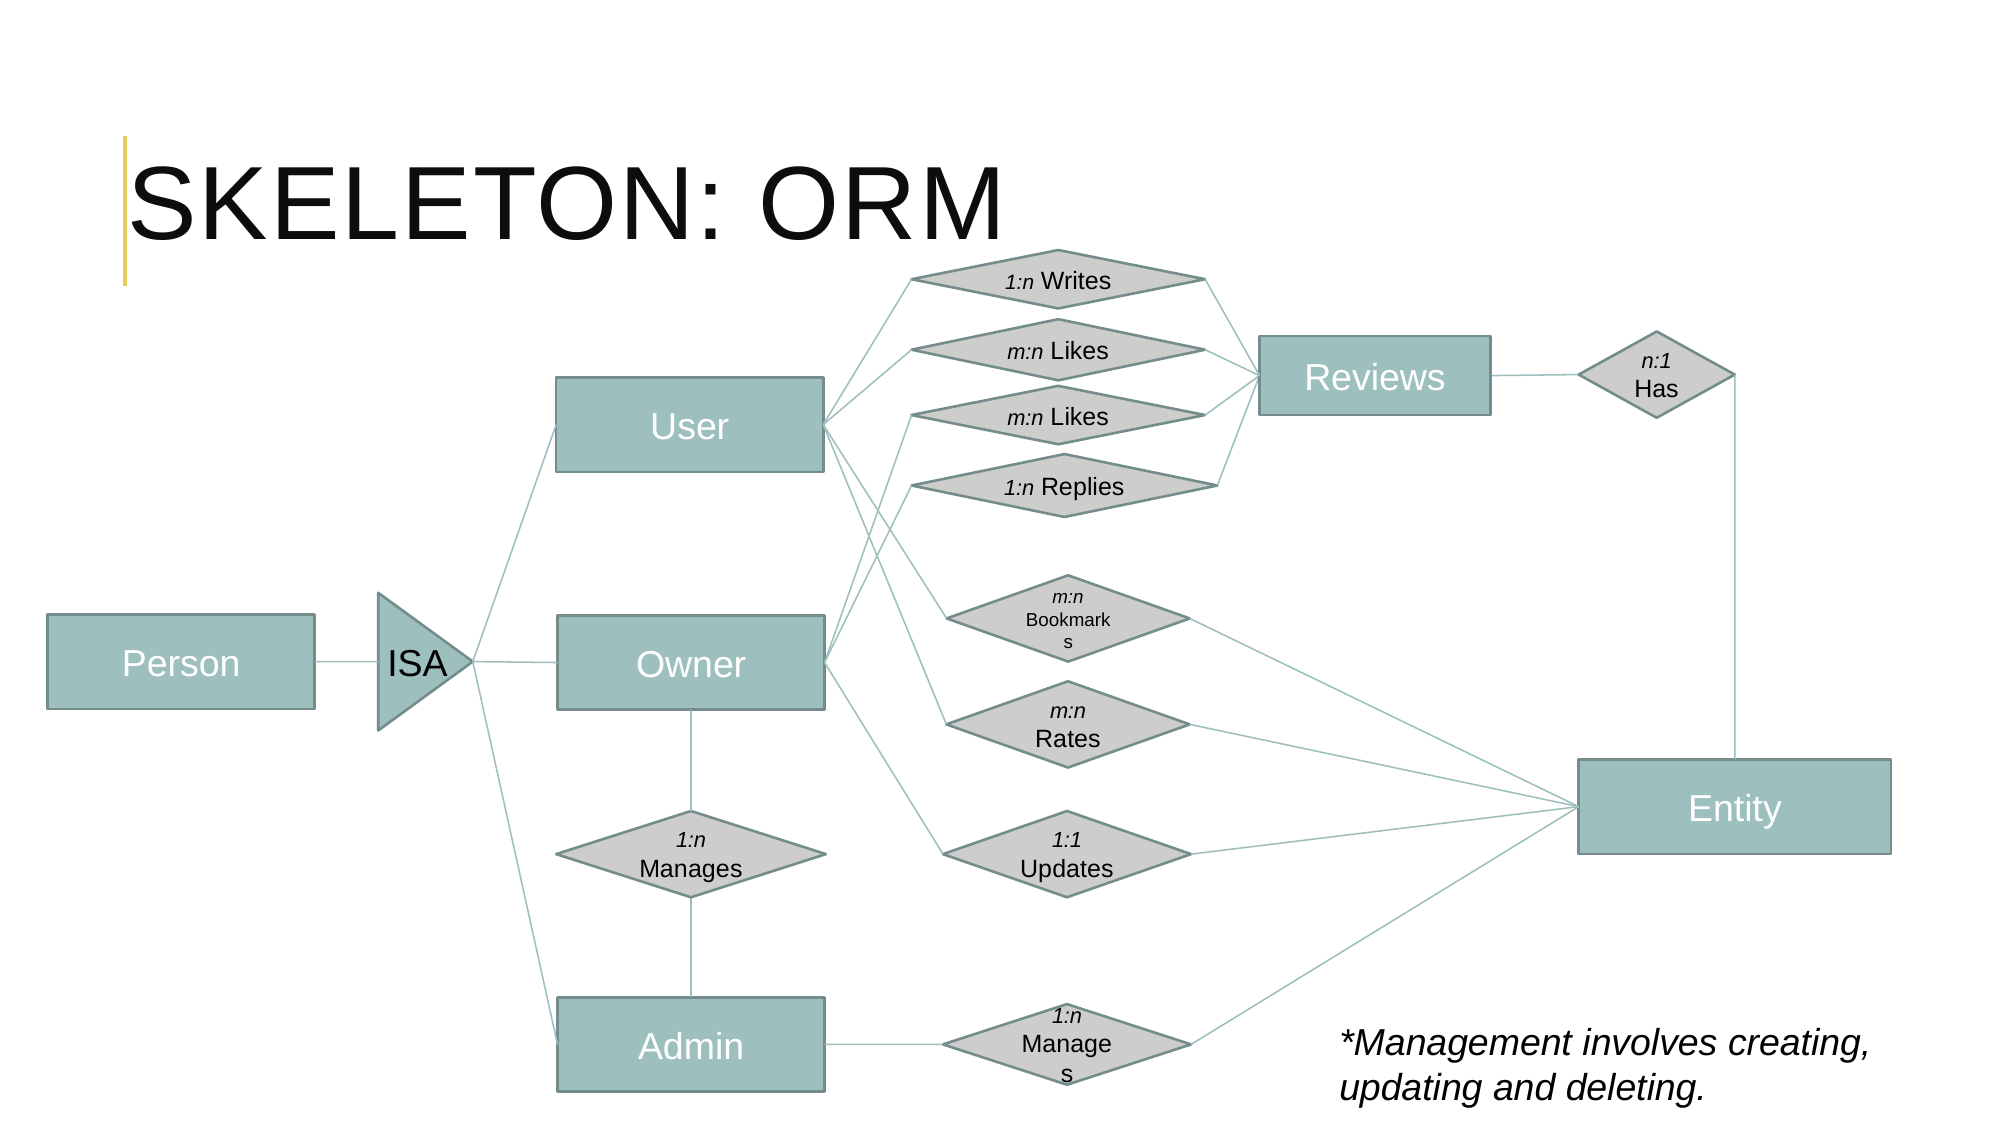

# SKELETON: ORM
1:n Writes
m:n Likes
n:1
Has
Reviews
User
m:n Likes
1:n Replies
m:n Bookmarks
Person

Owner
ISA
m:n
Rates
Entity
1:1
Updates
1:n
Manages
Admin
1:n
Manages
*Management involves creating, updating and deleting.